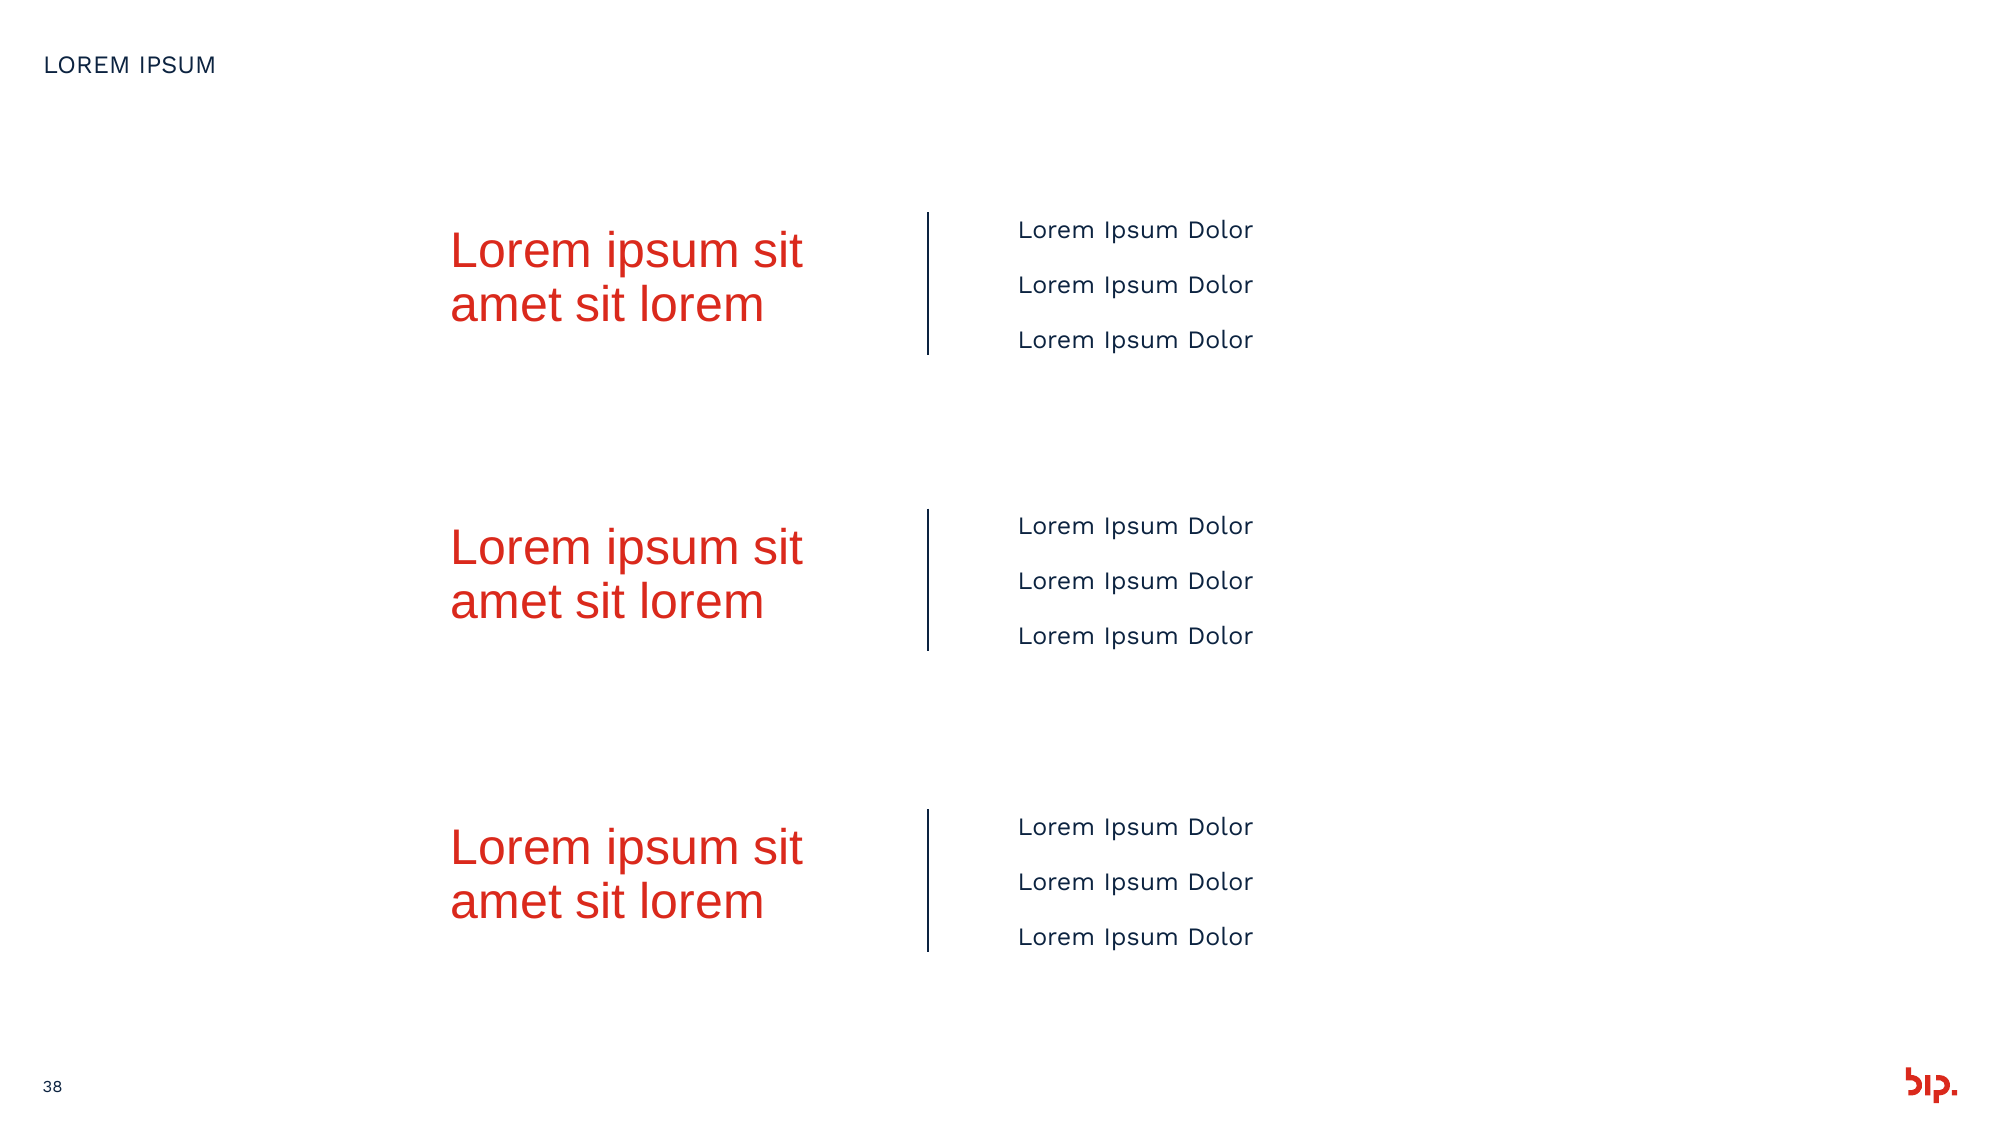

LOREM IPSUM
Lorem Ipsum Dolor
Lorem Ipsum Dolor
Lorem Ipsum Dolor
Lorem ipsum sit amet sit lorem
Lorem Ipsum Dolor
Lorem Ipsum Dolor
Lorem Ipsum Dolor
Lorem ipsum sit amet sit lorem
Lorem Ipsum Dolor
Lorem Ipsum Dolor
Lorem Ipsum Dolor
Lorem ipsum sit amet sit lorem